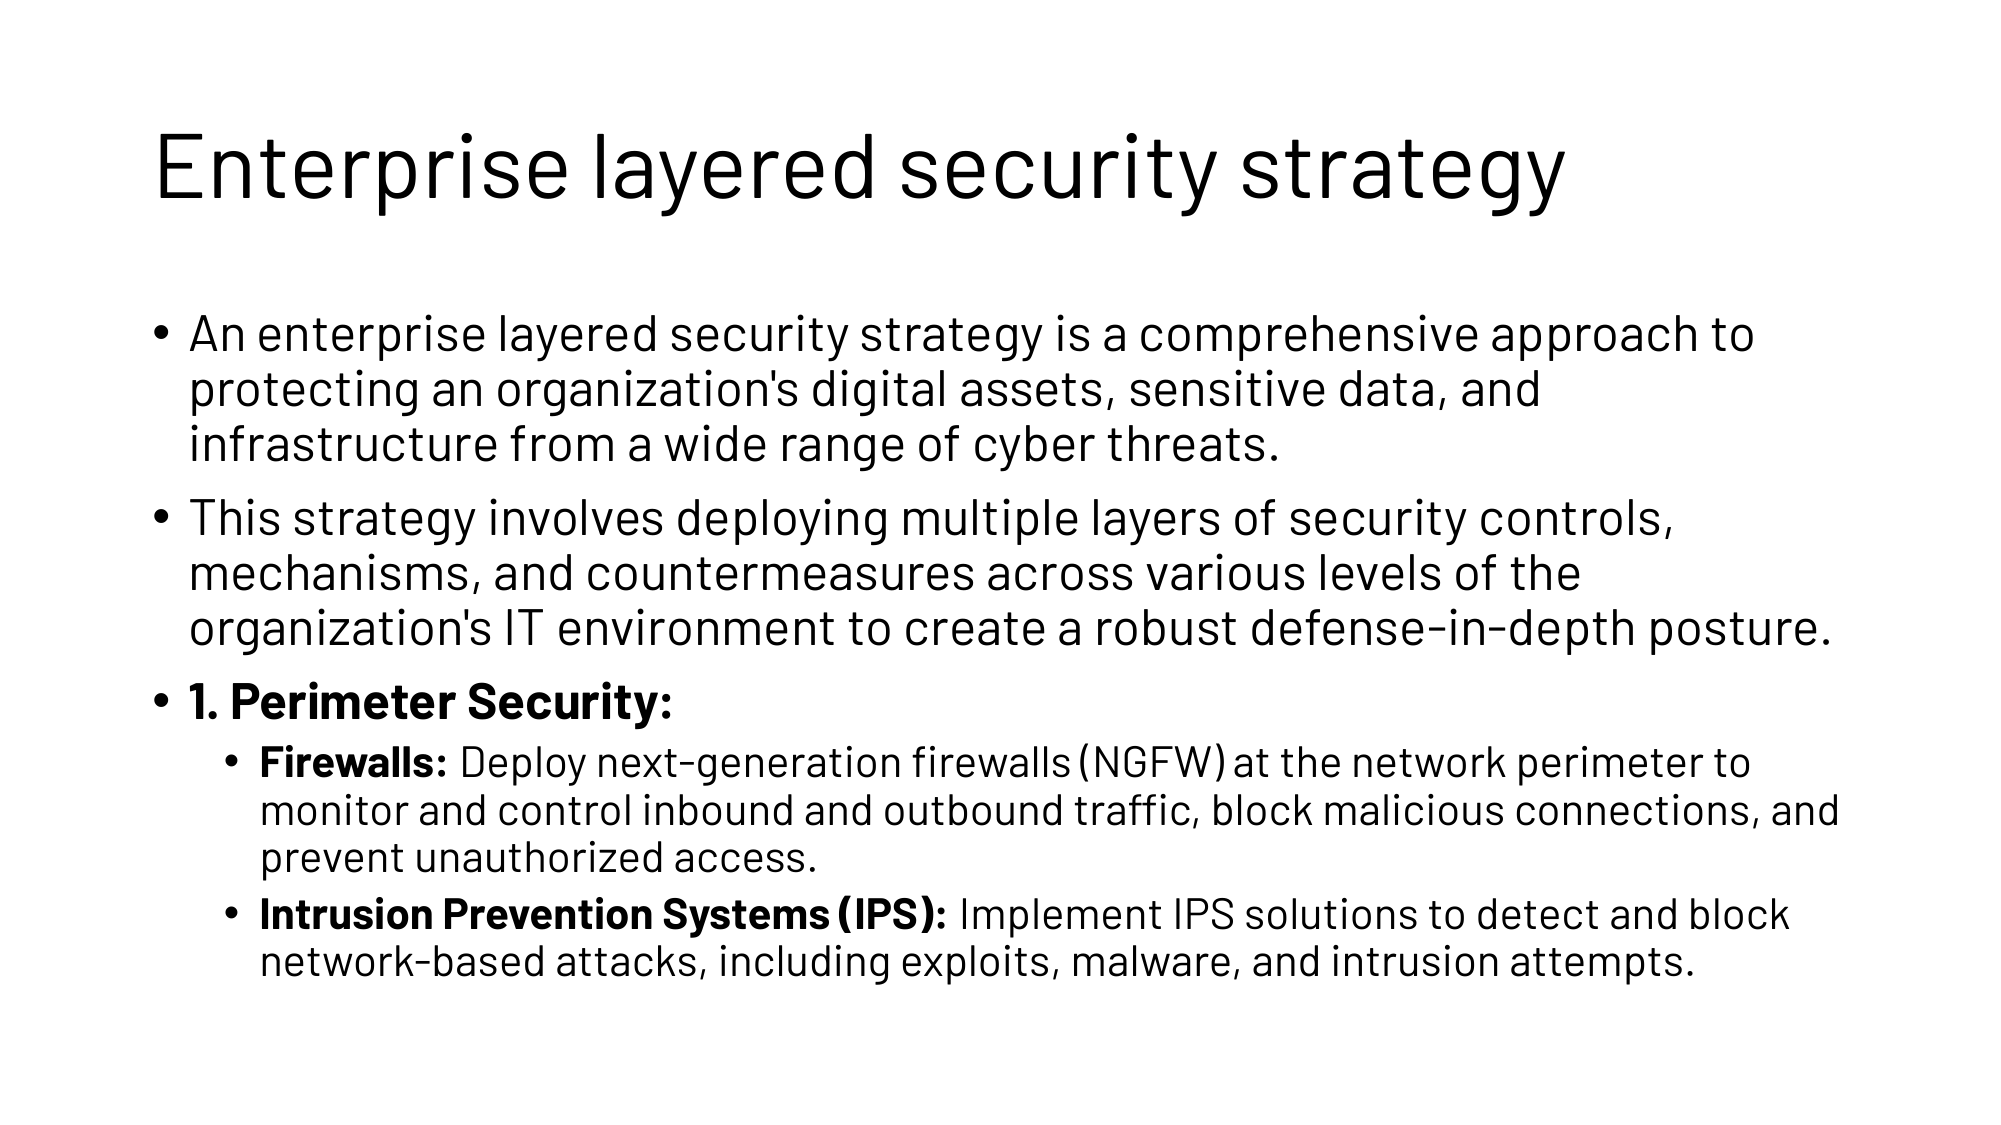

# Enterprise layered security strategy
An enterprise layered security strategy is a comprehensive approach to protecting an organization's digital assets, sensitive data, and infrastructure from a wide range of cyber threats.
This strategy involves deploying multiple layers of security controls, mechanisms, and countermeasures across various levels of the organization's IT environment to create a robust defense-in-depth posture.
1. Perimeter Security:
Firewalls: Deploy next-generation firewalls (NGFW) at the network perimeter to monitor and control inbound and outbound traffic, block malicious connections, and prevent unauthorized access.
Intrusion Prevention Systems (IPS): Implement IPS solutions to detect and block network-based attacks, including exploits, malware, and intrusion attempts.